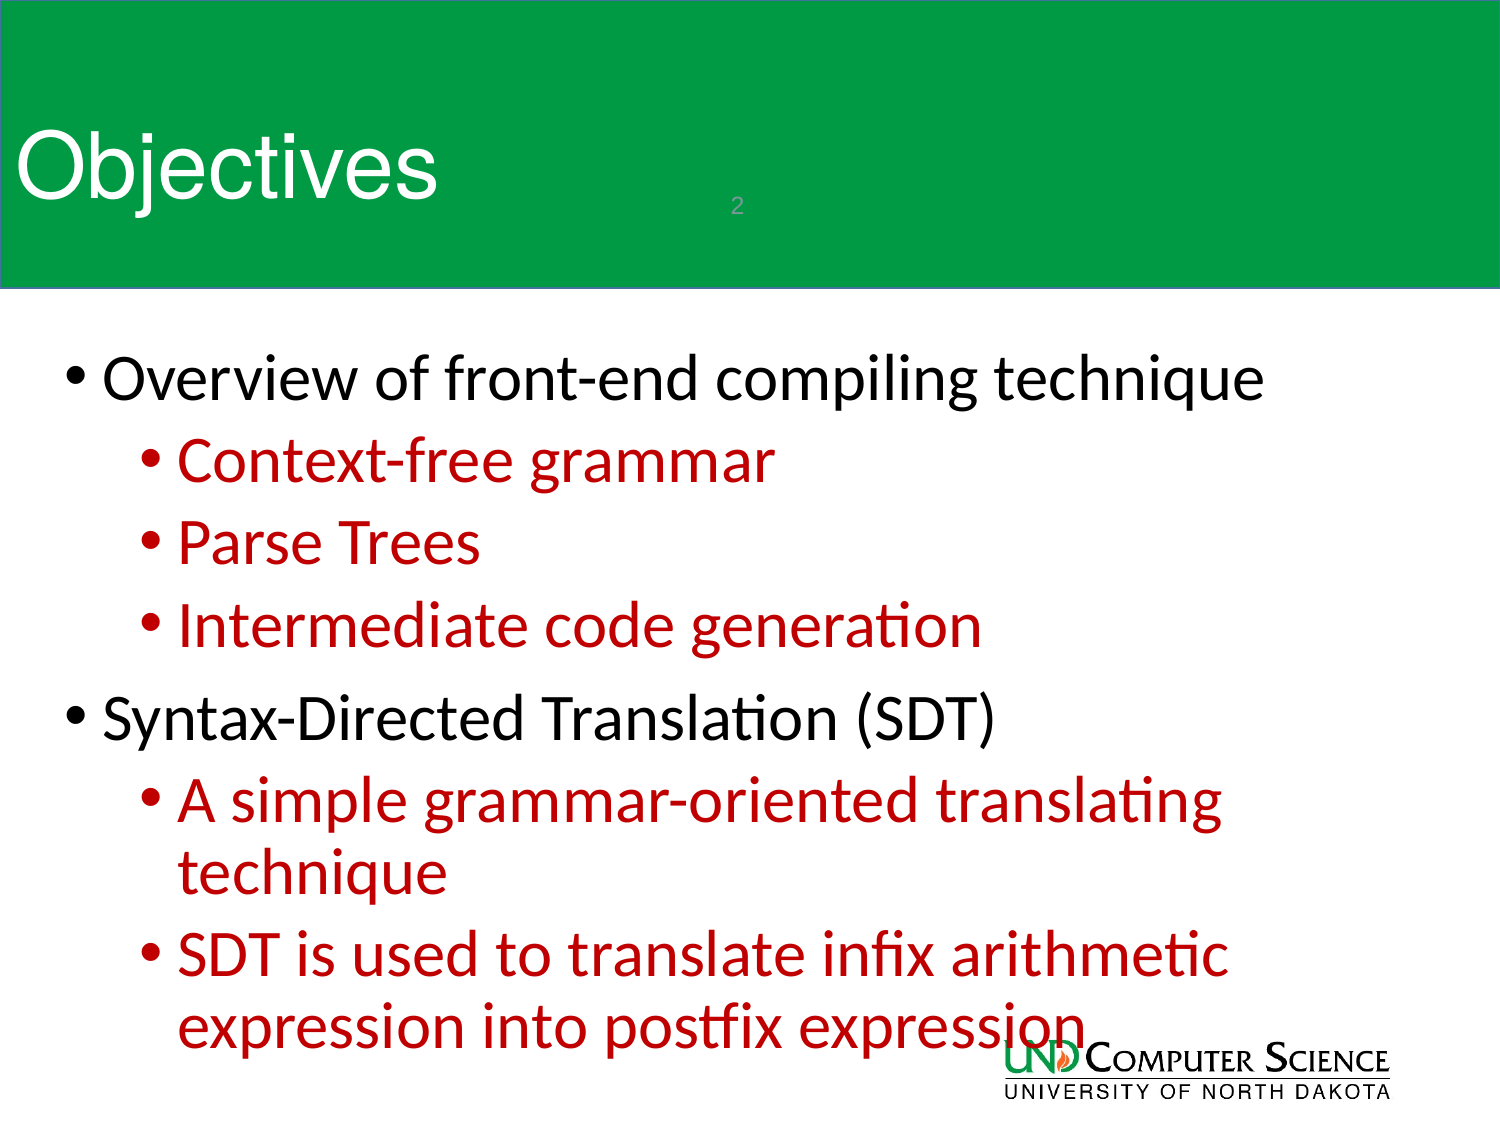

# Objectives
2
Overview of front-end compiling technique
Context-free grammar
Parse Trees
Intermediate code generation
Syntax-Directed Translation (SDT)
A simple grammar-oriented translating  technique
SDT is used to translate infix arithmetic expression into postfix expression